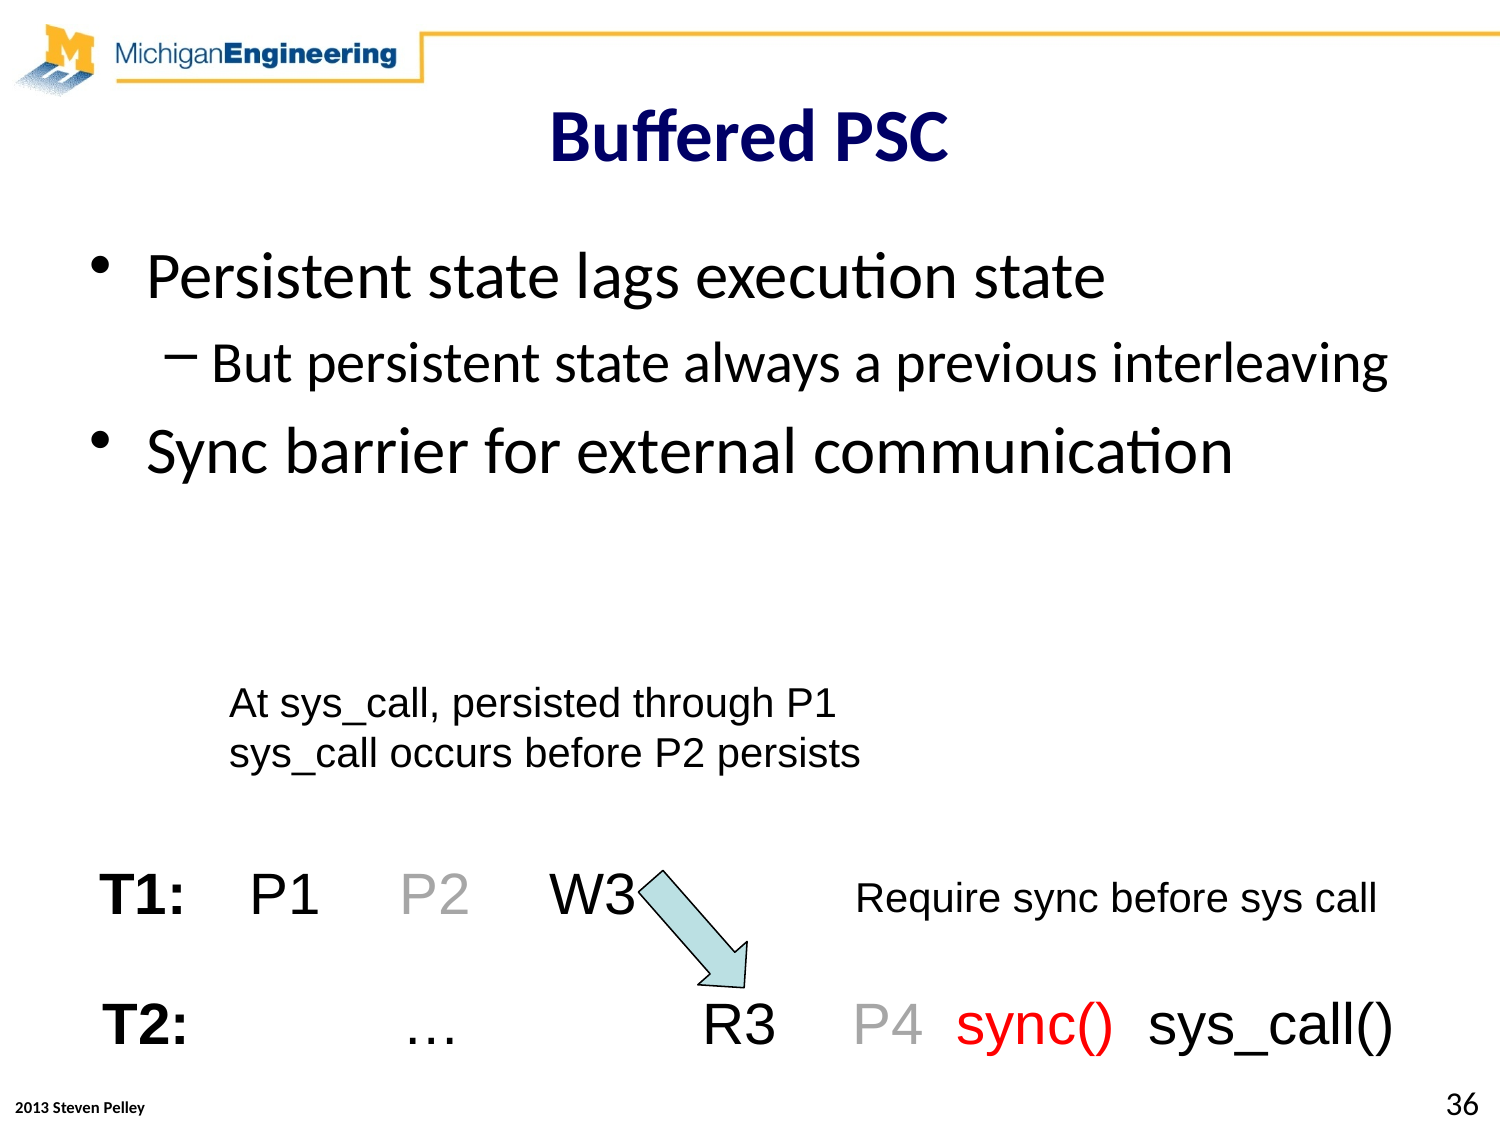

# Buffered PSC
Persistent state lags execution state
But persistent state always a previous interleaving
Sync barrier for external communication
At sys_call, persisted through P1
sys_call occurs before P2 persists
T1:	P1	P2	W3
Require sync before sys call

T2:		… 		R3	P4  sync()  sys_call()
36